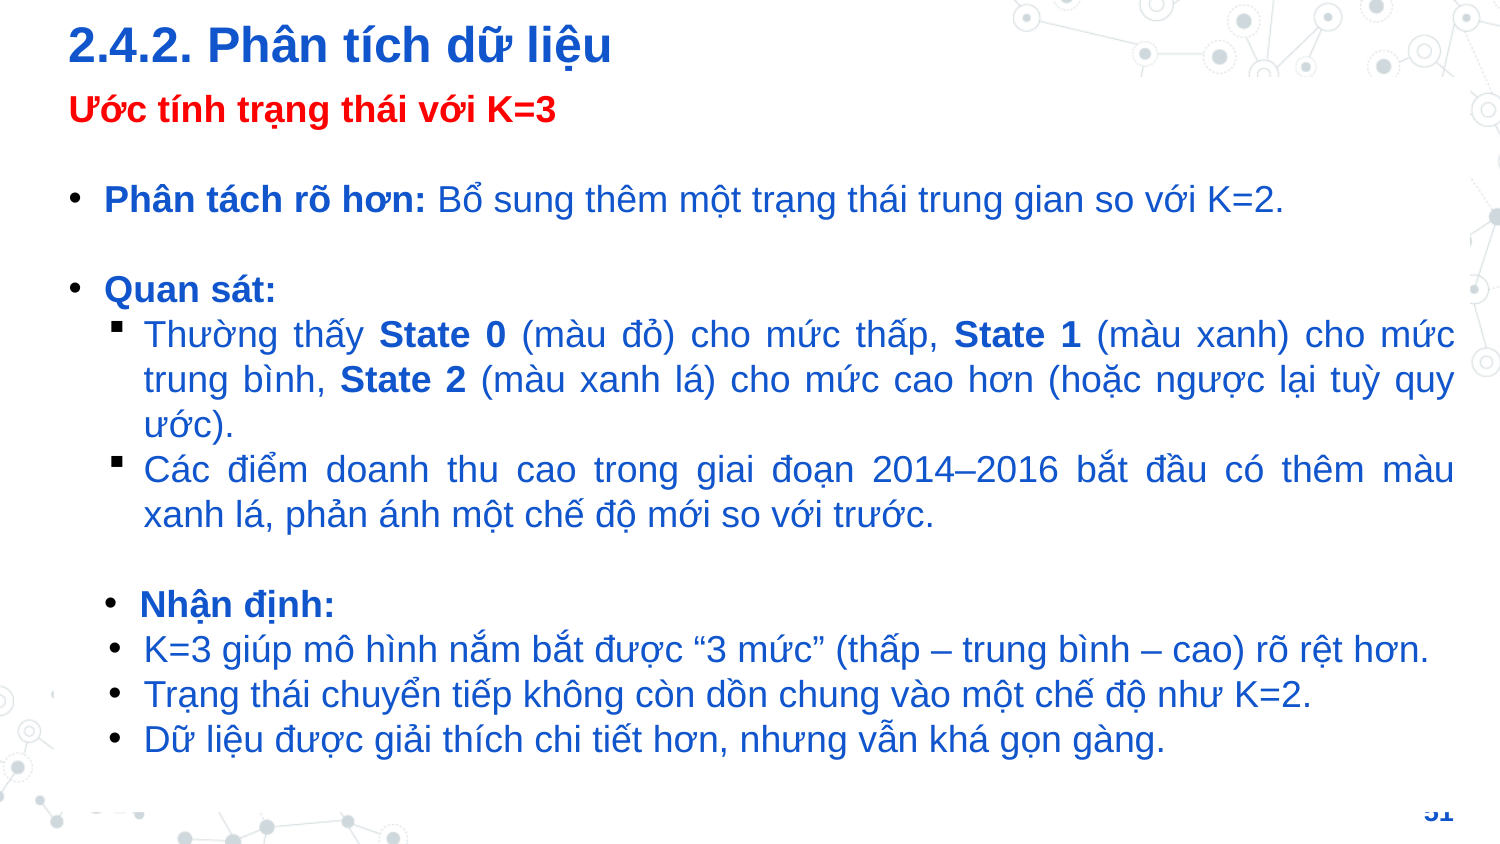

2.4.2. Phân tích dữ liệu
Ước tính trạng thái với K=3

Phân tách rõ hơn: Bổ sung thêm một trạng thái trung gian so với K=2.

Quan sát:
Thường thấy State 0 (màu đỏ) cho mức thấp, State 1 (màu xanh) cho mức trung bình, State 2 (màu xanh lá) cho mức cao hơn (hoặc ngược lại tuỳ quy ước).
Các điểm doanh thu cao trong giai đoạn 2014–2016 bắt đầu có thêm màu xanh lá, phản ánh một chế độ mới so với trước.

Nhận định:
K=3 giúp mô hình nắm bắt được “3 mức” (thấp – trung bình – cao) rõ rệt hơn.
Trạng thái chuyển tiếp không còn dồn chung vào một chế độ như K=2.
Dữ liệu được giải thích chi tiết hơn, nhưng vẫn khá gọn gàng.

51